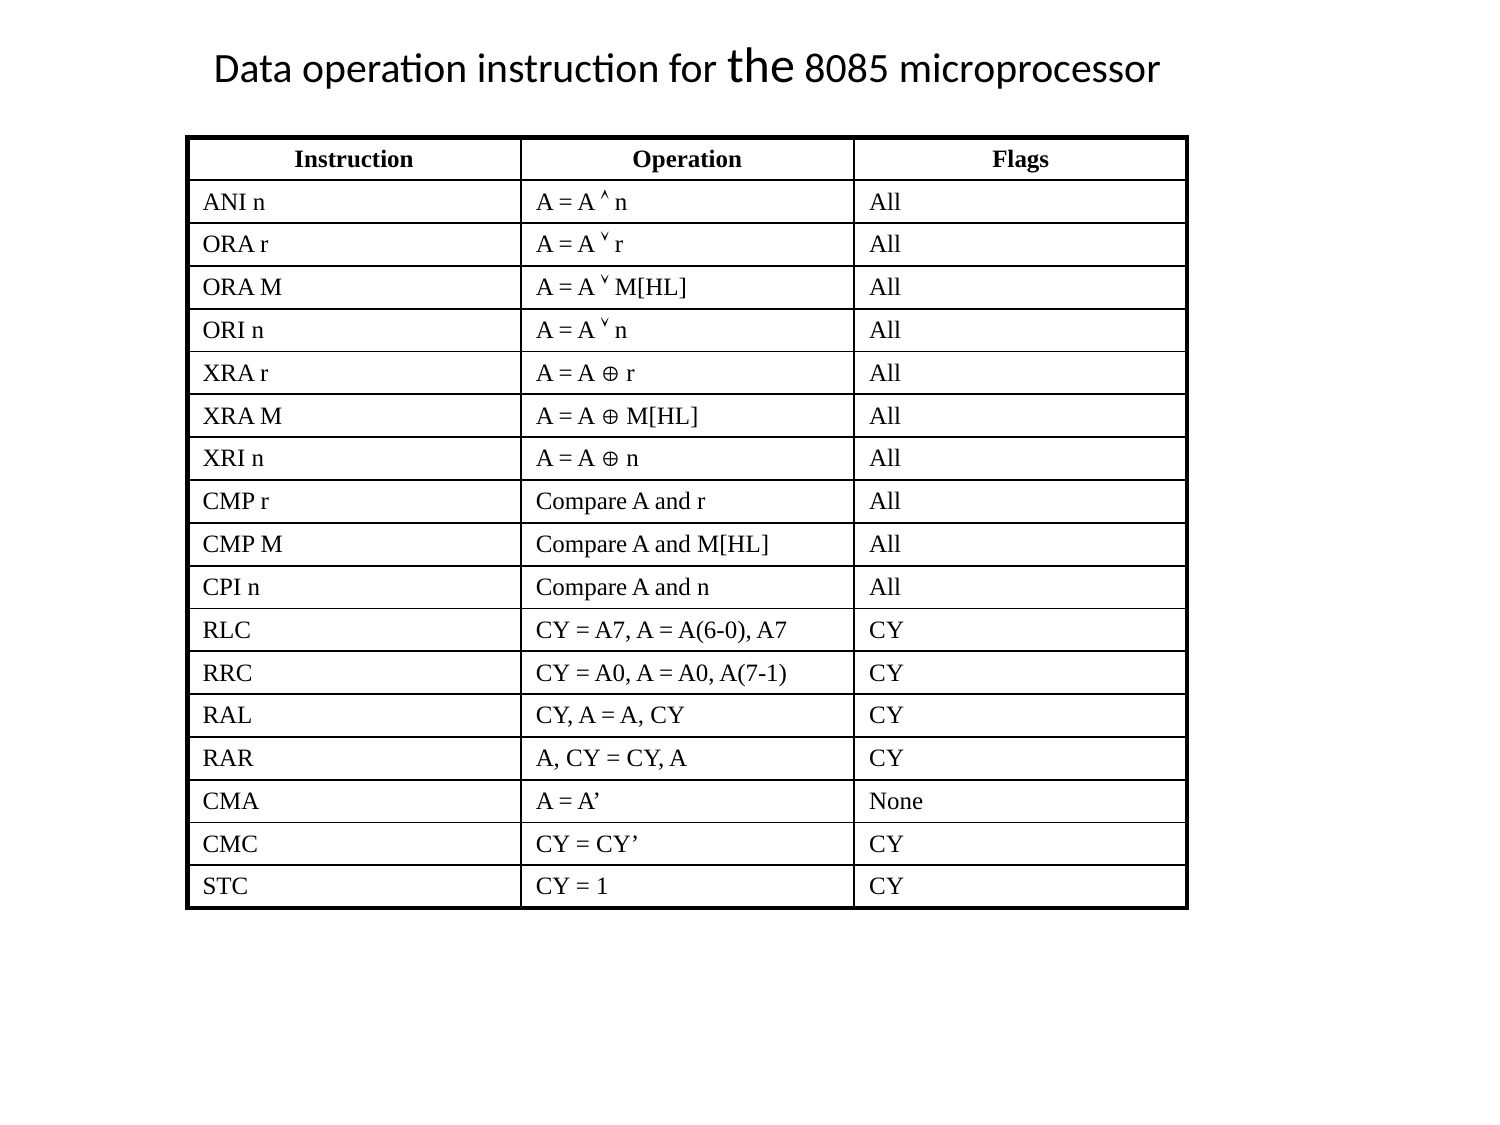

Data operation instruction for the 8085 microprocessor

| Instruction | Operation | Flags |
| --- | --- | --- |
| ANI n | A = A ∧ n | All |
| ORA r | A = A ∨ r | All |
| ORA M | A = A ∨ M[HL] | All |
| ORI n | A = A ∨ n | All |
| XRA r | A = A ⊕ r | All |
| XRA M | A = A ⊕ M[HL] | All |
| XRI n | A = A ⊕ n | All |
| CMP r | Compare A and r | All |
| CMP M | Compare A and M[HL] | All |
| CPI n | Compare A and n | All |
| RLC | CY = A7, A = A(6-0), A7 | CY |
| RRC | CY = A0, A = A0, A(7-1) | CY |
| RAL | CY, A = A, CY | CY |
| RAR | A, CY = CY, A | CY |
| CMA | A = A’ | None |
| CMC | CY = CY’ | CY |
| STC | CY = 1 | CY |